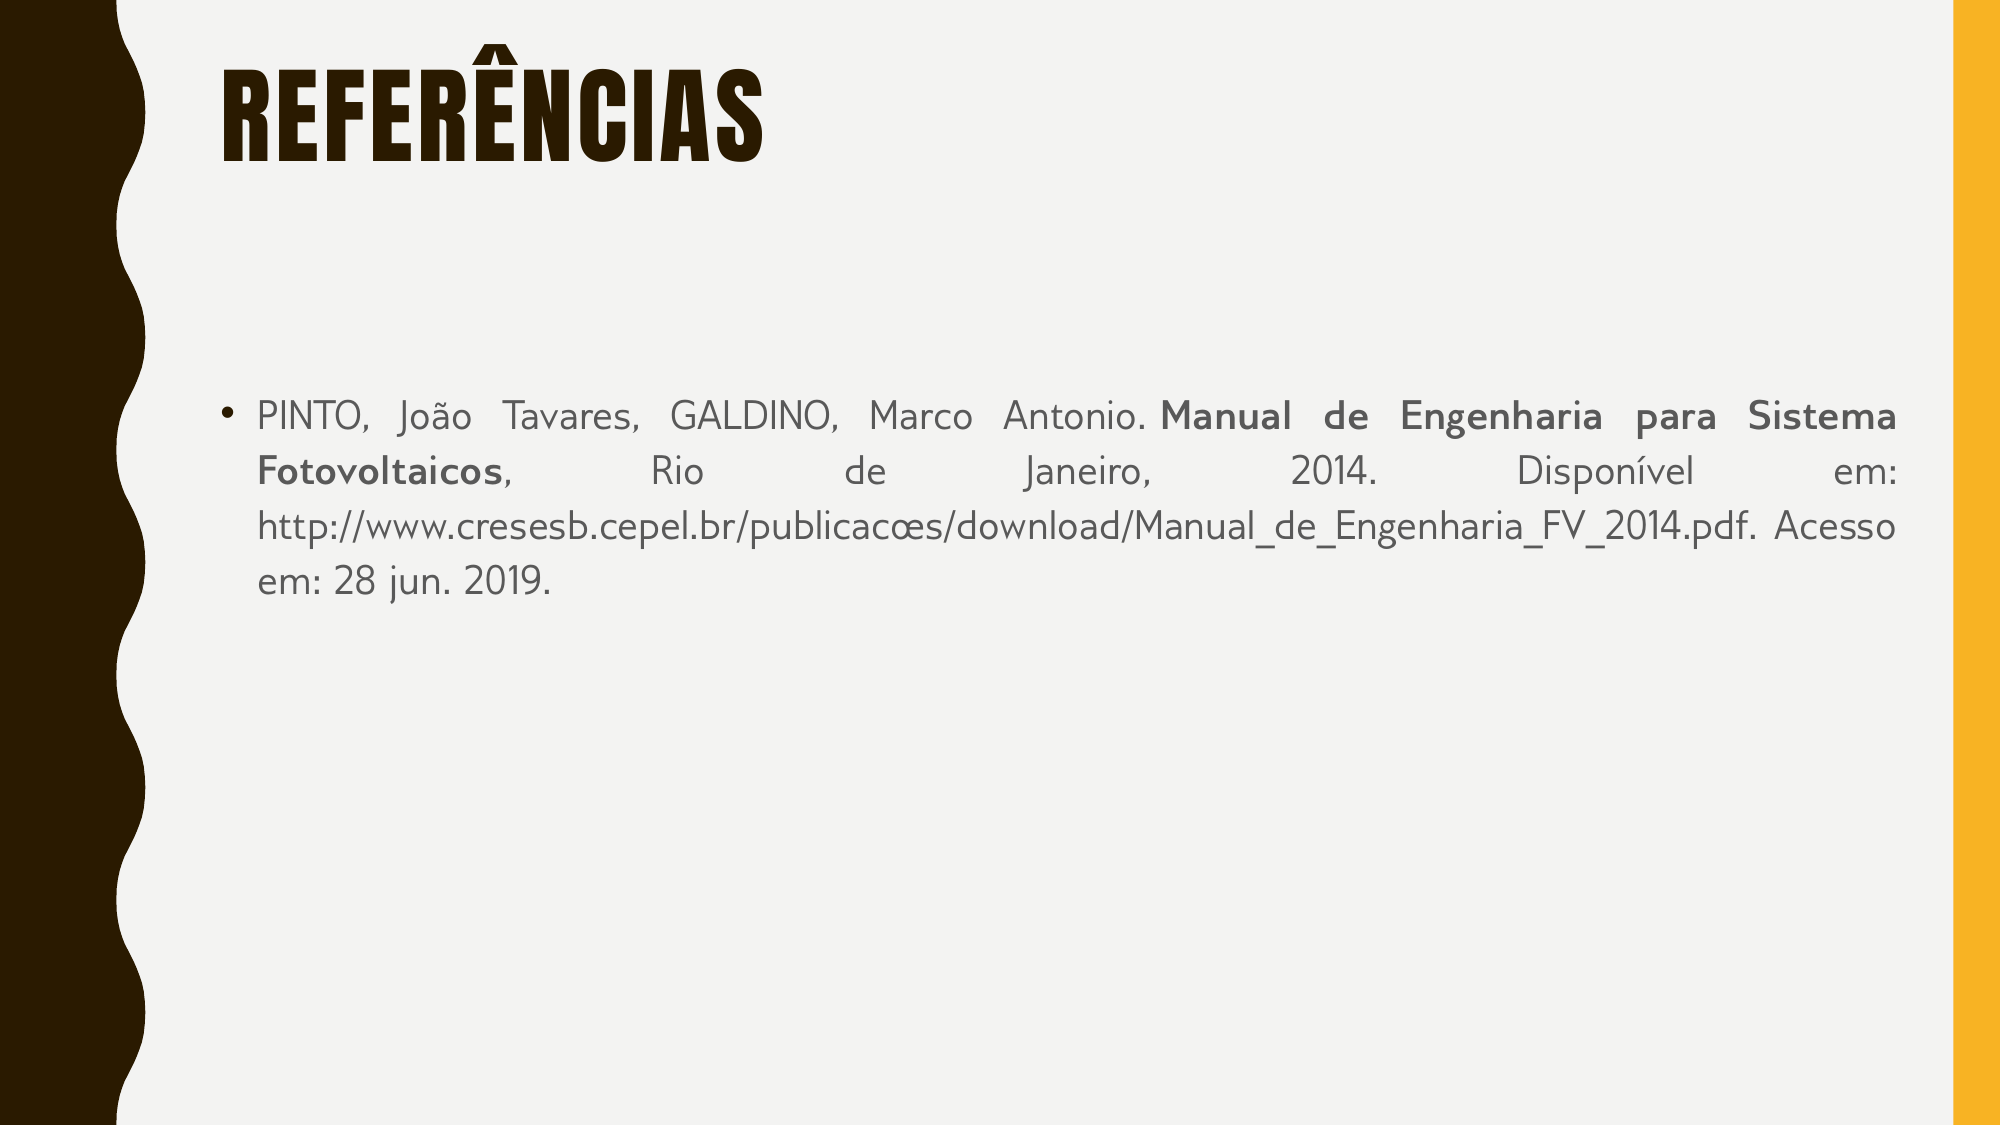

# Referências
PINTO, João Tavares, GALDINO, Marco Antonio. Manual de Engenharia para Sistema Fotovoltaicos, Rio de Janeiro, 2014. Disponível em: http://www.cresesb.cepel.br/publicacoes/download/Manual_de_Engenharia_FV_2014.pdf. Acesso em: 28 jun. 2019.